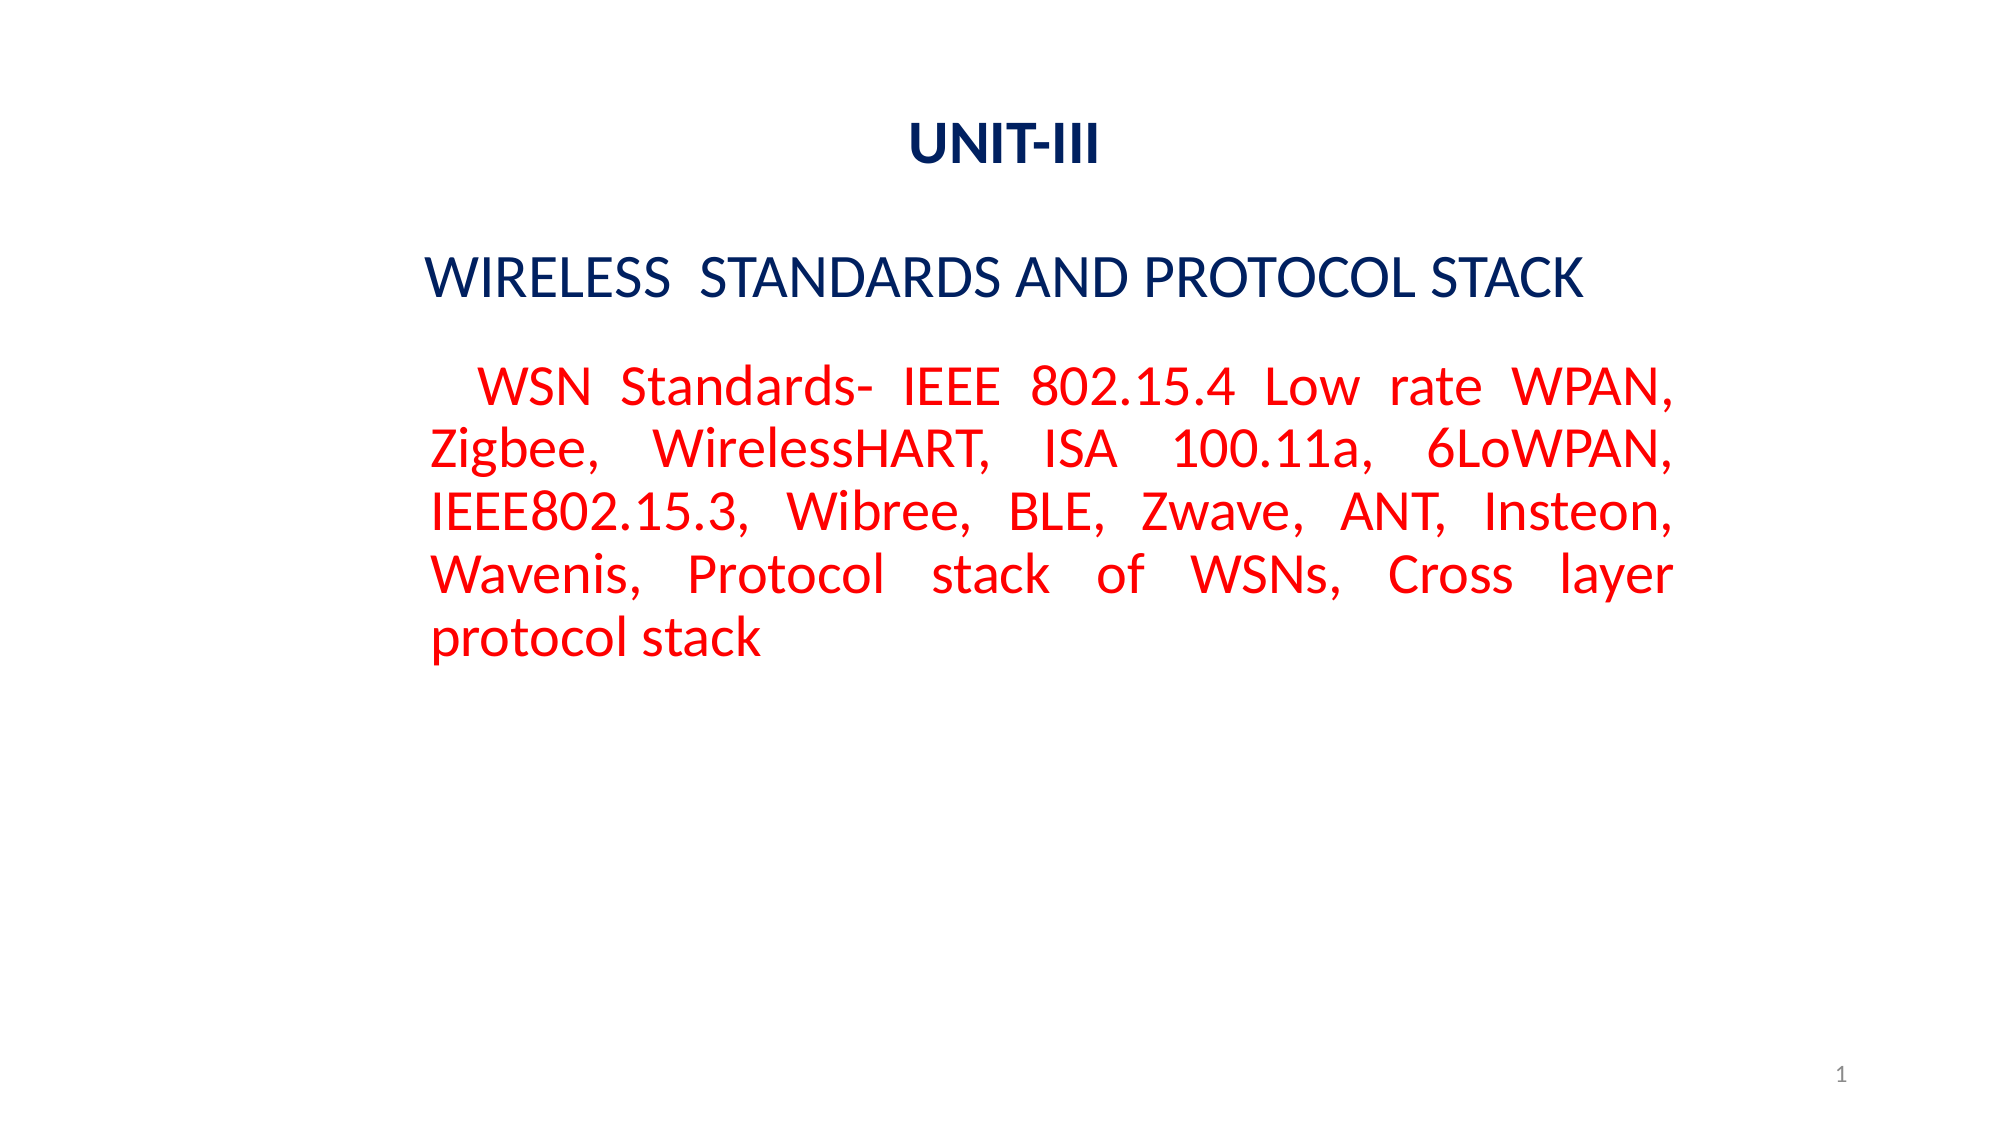

# UNIT-III WIRELESS  STANDARDS AND PROTOCOL STACK
   WSN Standards- IEEE 802.15.4 Low rate WPAN, Zigbee, WirelessHART, ISA 100.11a, 6LoWPAN, IEEE802.15.3, Wibree, BLE, Zwave, ANT, Insteon, Wavenis, Protocol stack of WSNs, Cross layer protocol stack

1